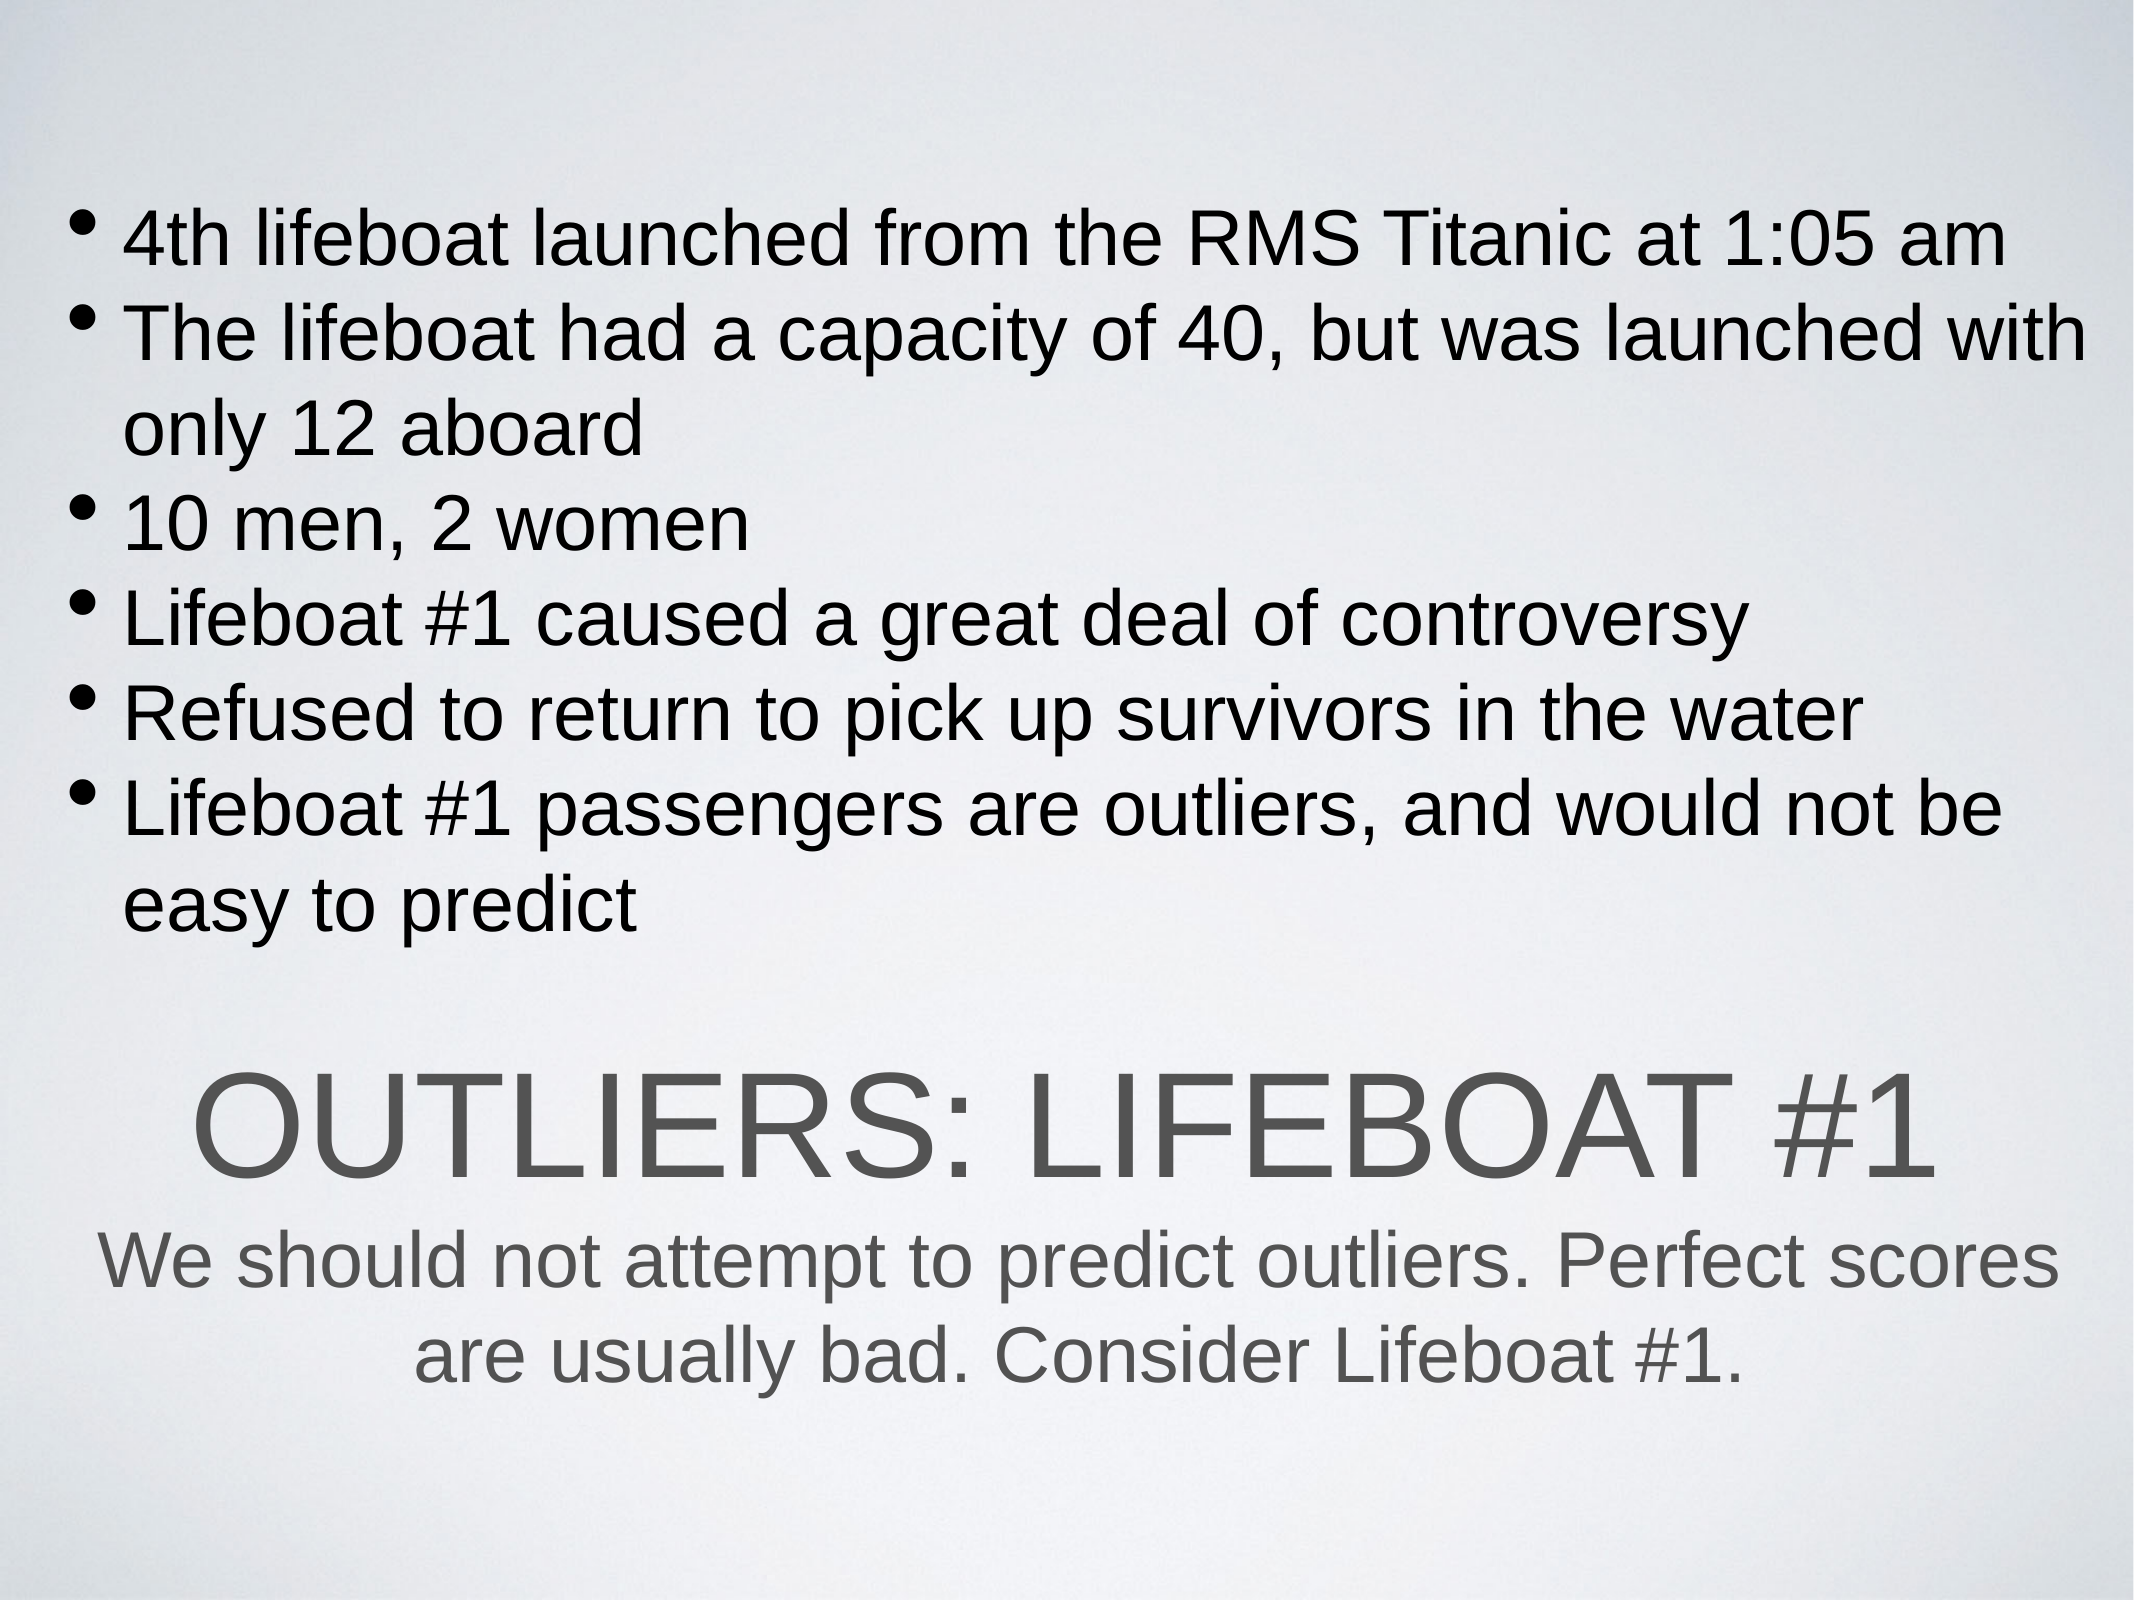

4th lifeboat launched from the RMS Titanic at 1:05 am
The lifeboat had a capacity of 40, but was launched with only 12 aboard
10 men, 2 women
Lifeboat #1 caused a great deal of controversy
Refused to return to pick up survivors in the water
Lifeboat #1 passengers are outliers, and would not be easy to predict
# Outliers: Lifeboat #1
We should not attempt to predict outliers. Perfect scores are usually bad. Consider Lifeboat #1.